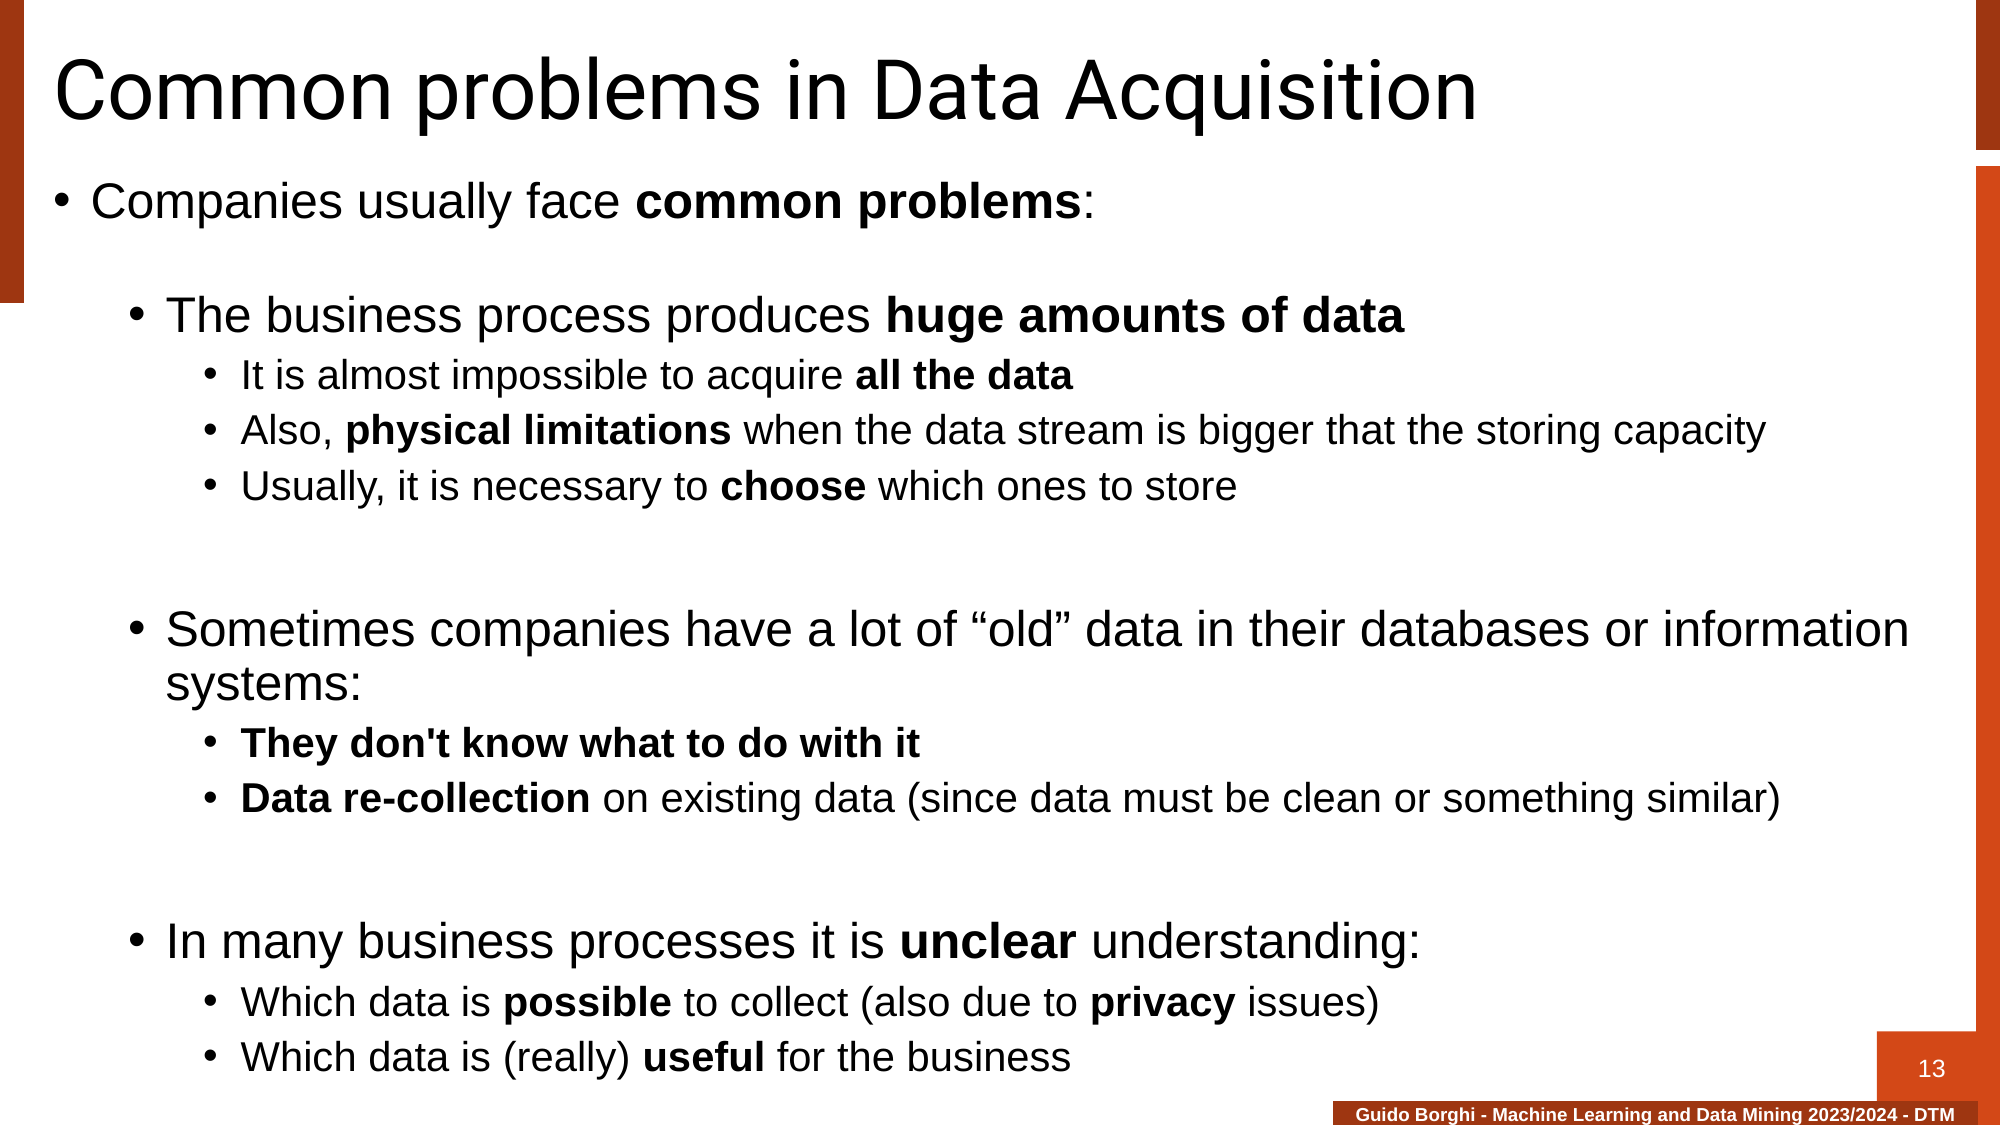

# Common problems in Data Acquisition
Companies usually face common problems:

The business process produces huge amounts of data
It is almost impossible to acquire all the data
Also, physical limitations when the data stream is bigger that the storing capacity
Usually, it is necessary to choose which ones to store

Sometimes companies have a lot of “old” data in their databases or information systems:
They don't know what to do with it
Data re-collection on existing data (since data must be clean or something similar)

In many business processes it is unclear understanding:
Which data is possible to collect (also due to privacy issues)
Which data is (really) useful for the business

13